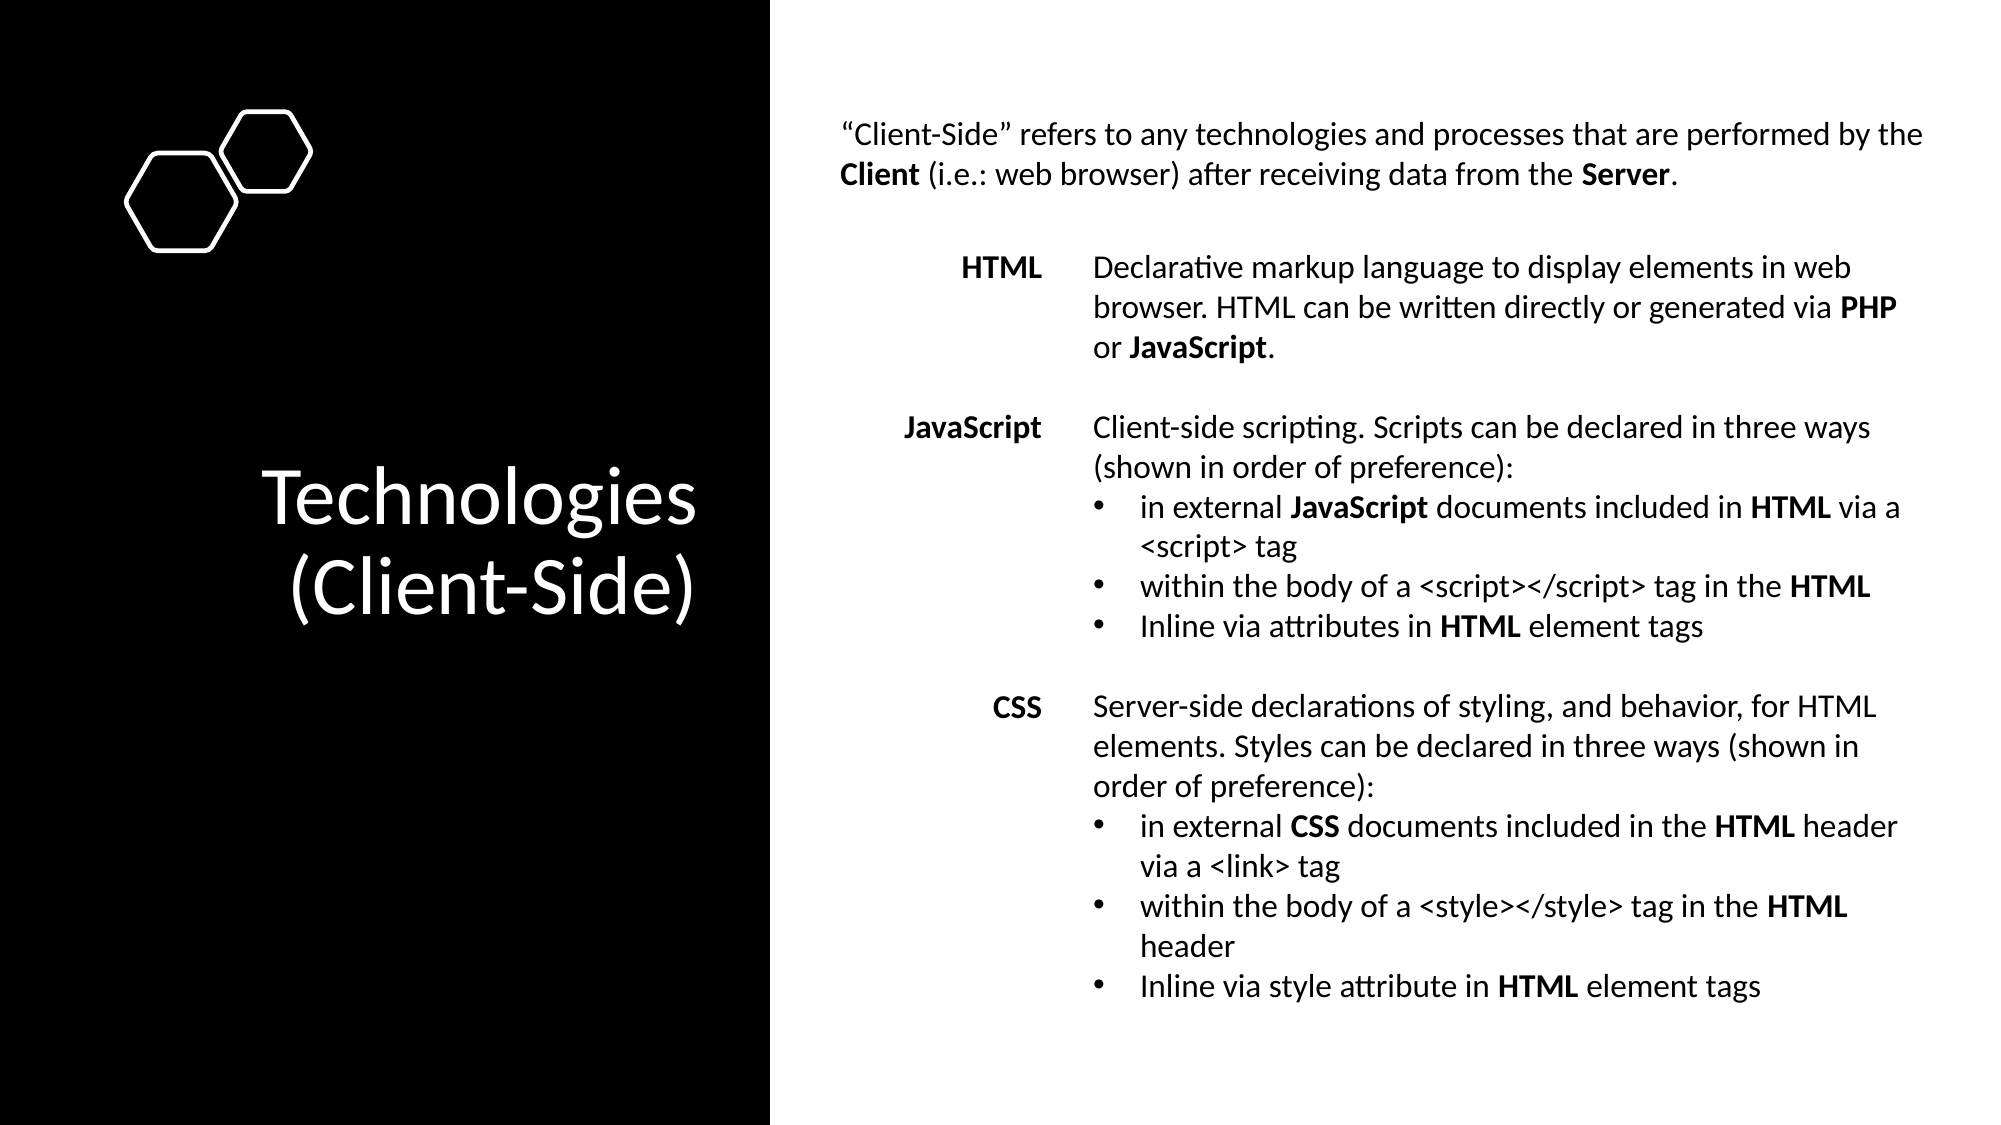

“Client-Side” refers to any technologies and processes that are performed by the Client (i.e.: web browser) after receiving data from the Server.
Declarative markup language to display elements in web browser. HTML can be written directly or generated via PHP or JavaScript.

Client-side scripting. Scripts can be declared in three ways (shown in order of preference):
in external JavaScript documents included in HTML via a <script> tag
within the body of a <script></script> tag in the HTML
Inline via attributes in HTML element tags

Server-side declarations of styling, and behavior, for HTML elements. Styles can be declared in three ways (shown in order of preference):
in external CSS documents included in the HTML header via a <link> tag
within the body of a <style></style> tag in the HTML header
Inline via style attribute in HTML element tags
HTML

JavaScript

CSS

# Technologies (Client-Side)